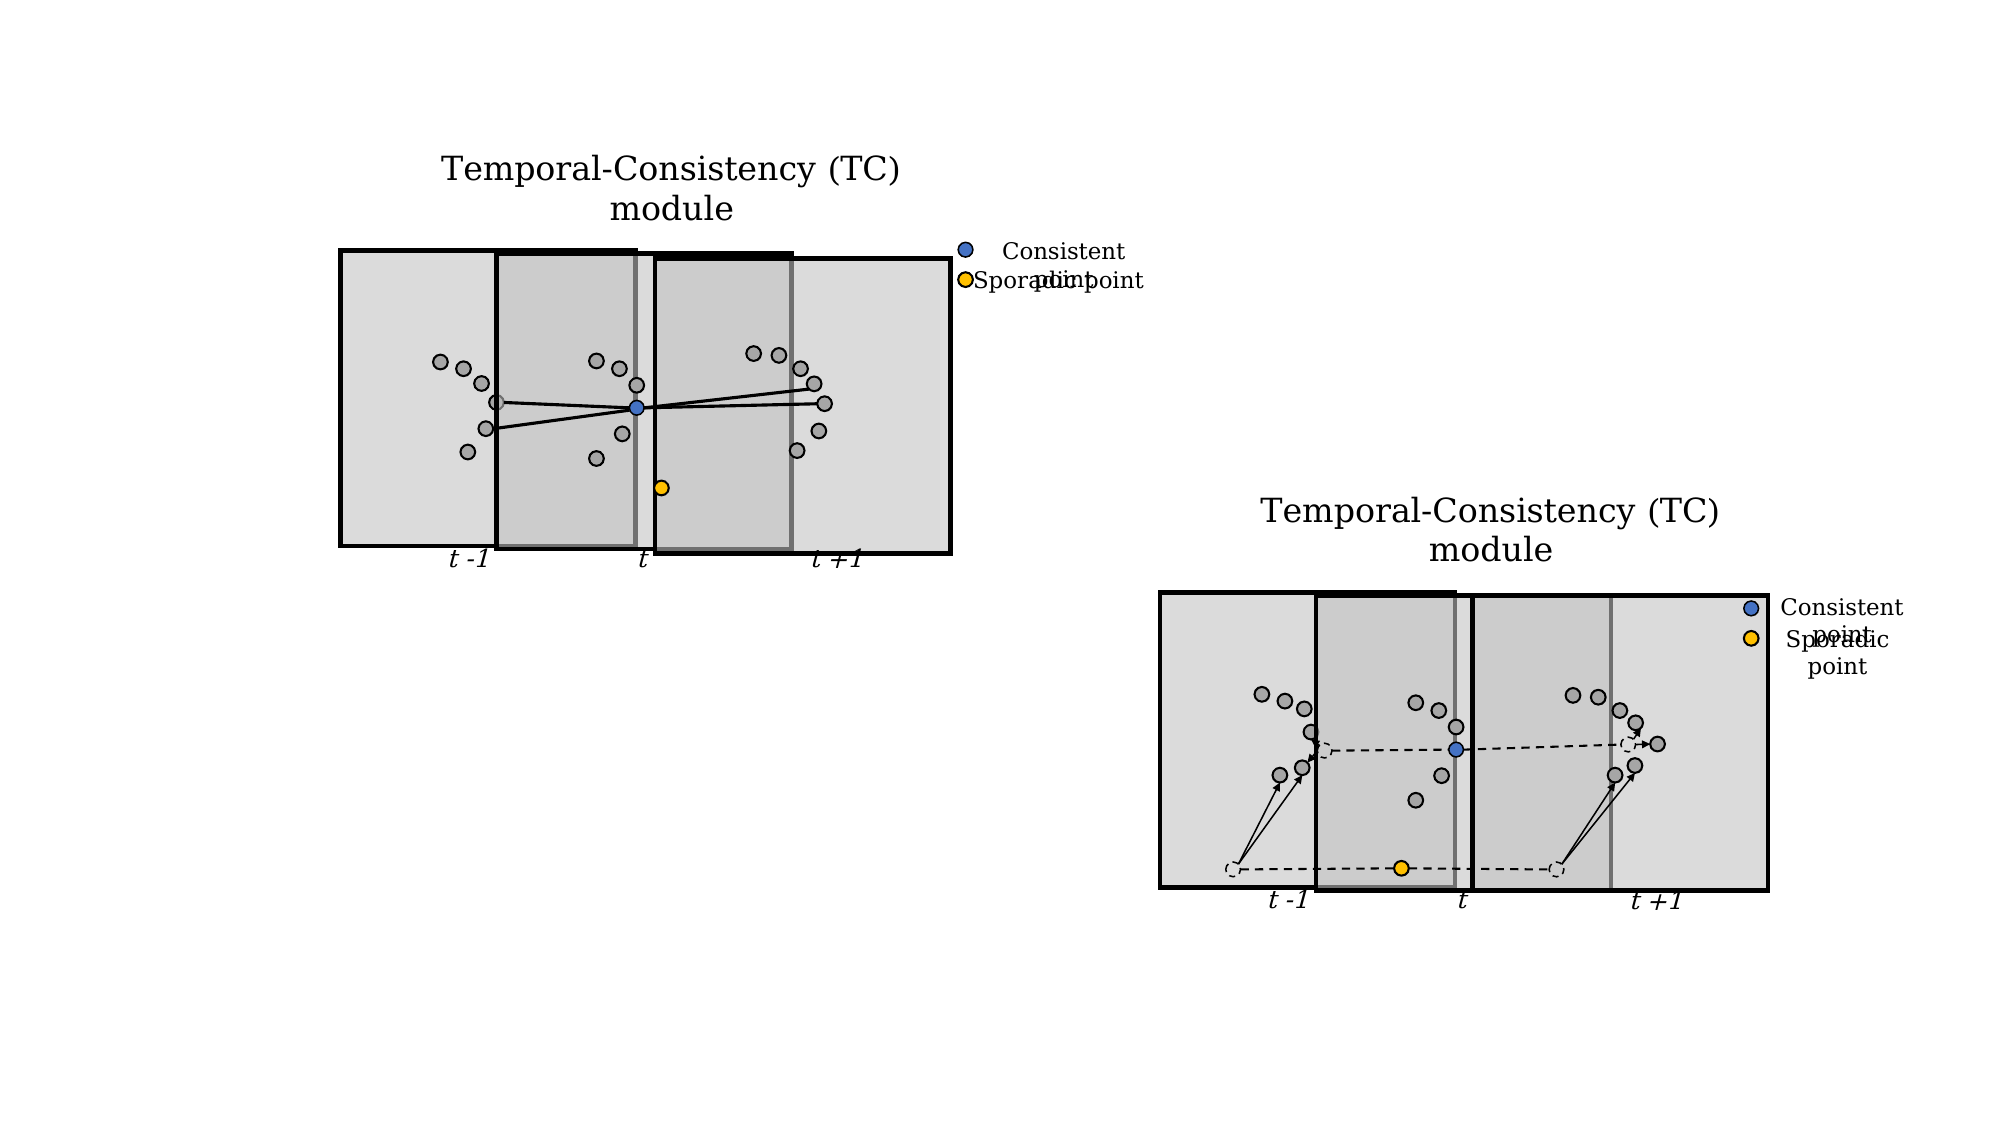

Temporal-Consistency (TC) module
Consistent point

Sporadic point

Temporal-Consistency (TC) module
t -1
t
t +1
Consistent point

Sporadic point

t -1
t
t +1